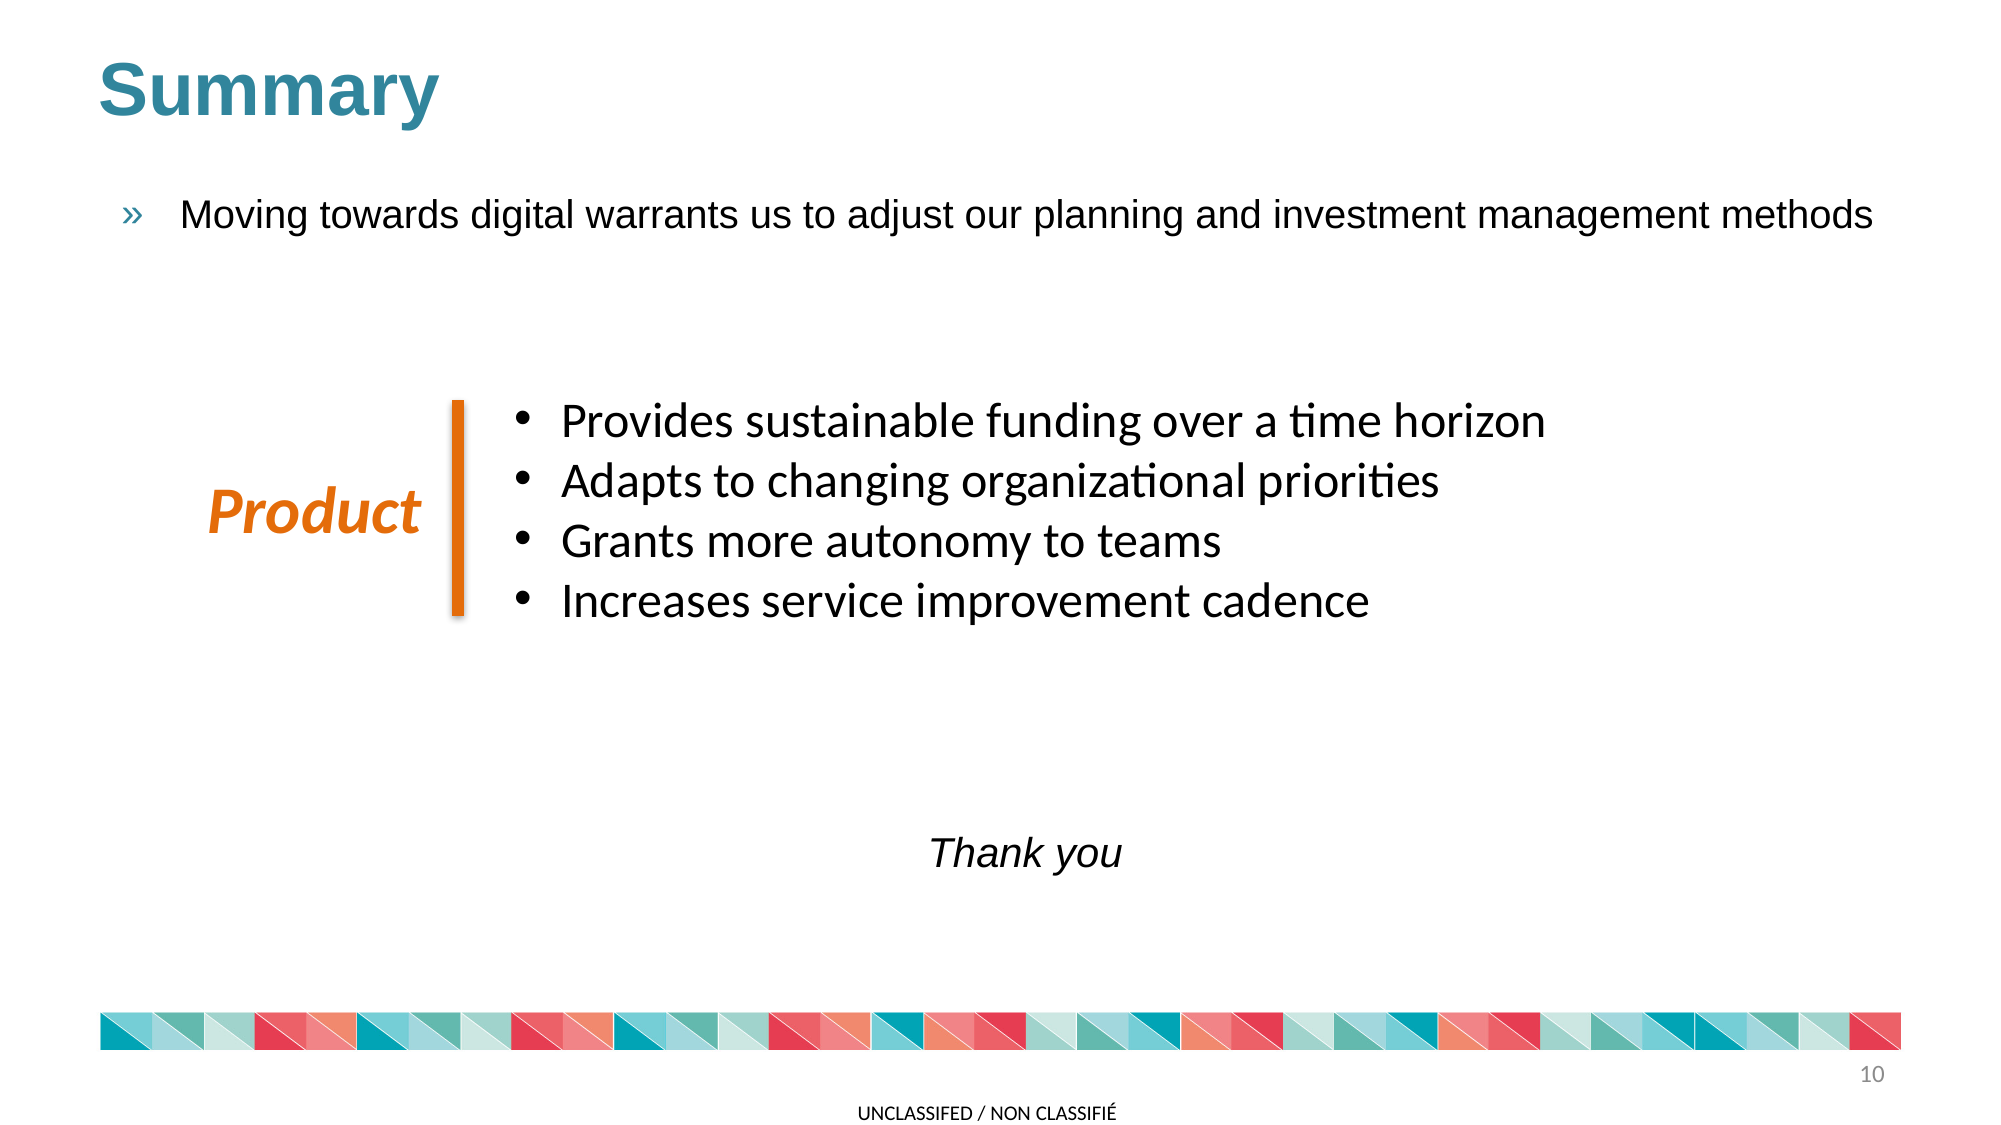

Summary
Moving towards digital warrants us to adjust our planning and investment management methods
Provides sustainable funding over a time horizon
Adapts to changing organizational priorities
Grants more autonomy to teams
Increases service improvement cadence
Product
Thank you
10